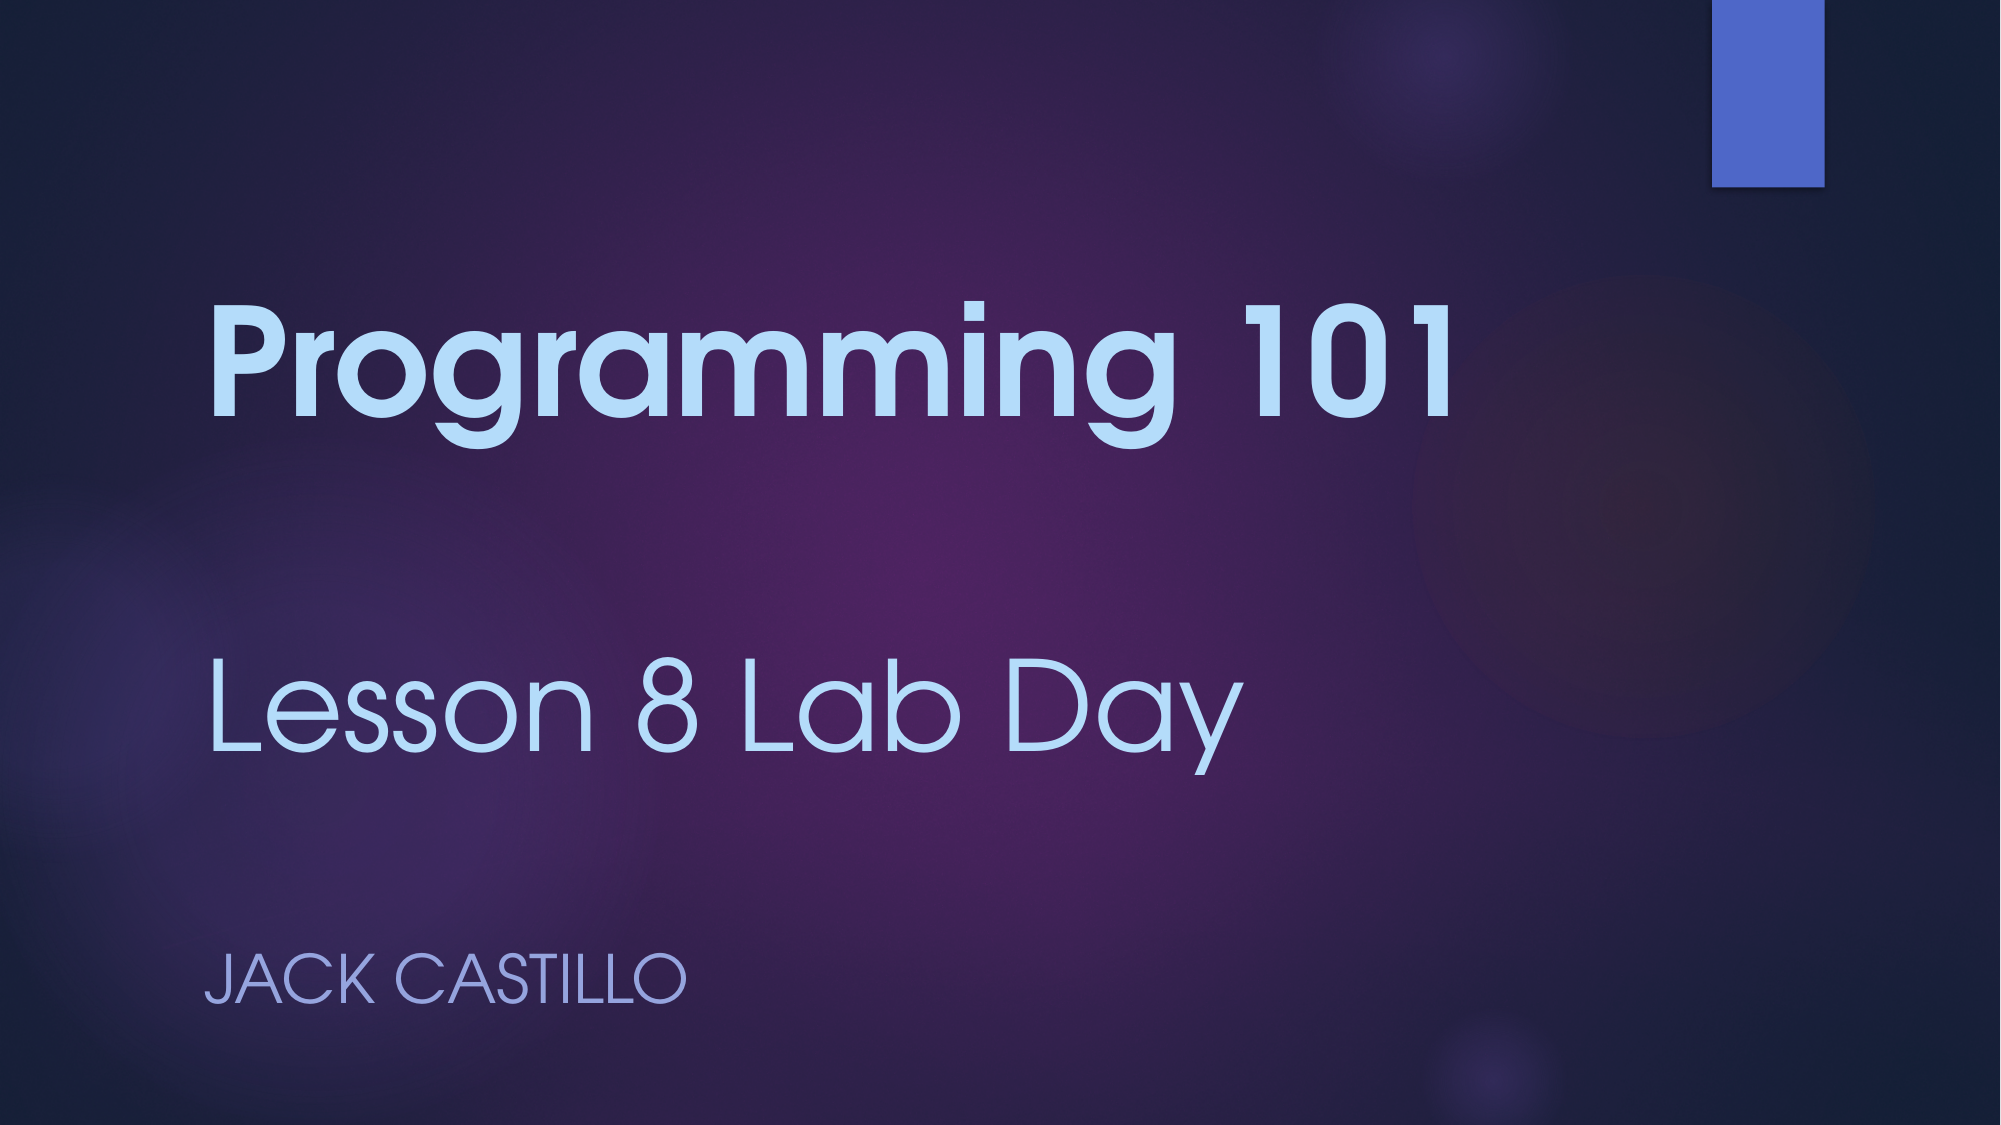

# Programming 101 Lesson 8 Lab Day
Jack Castillo